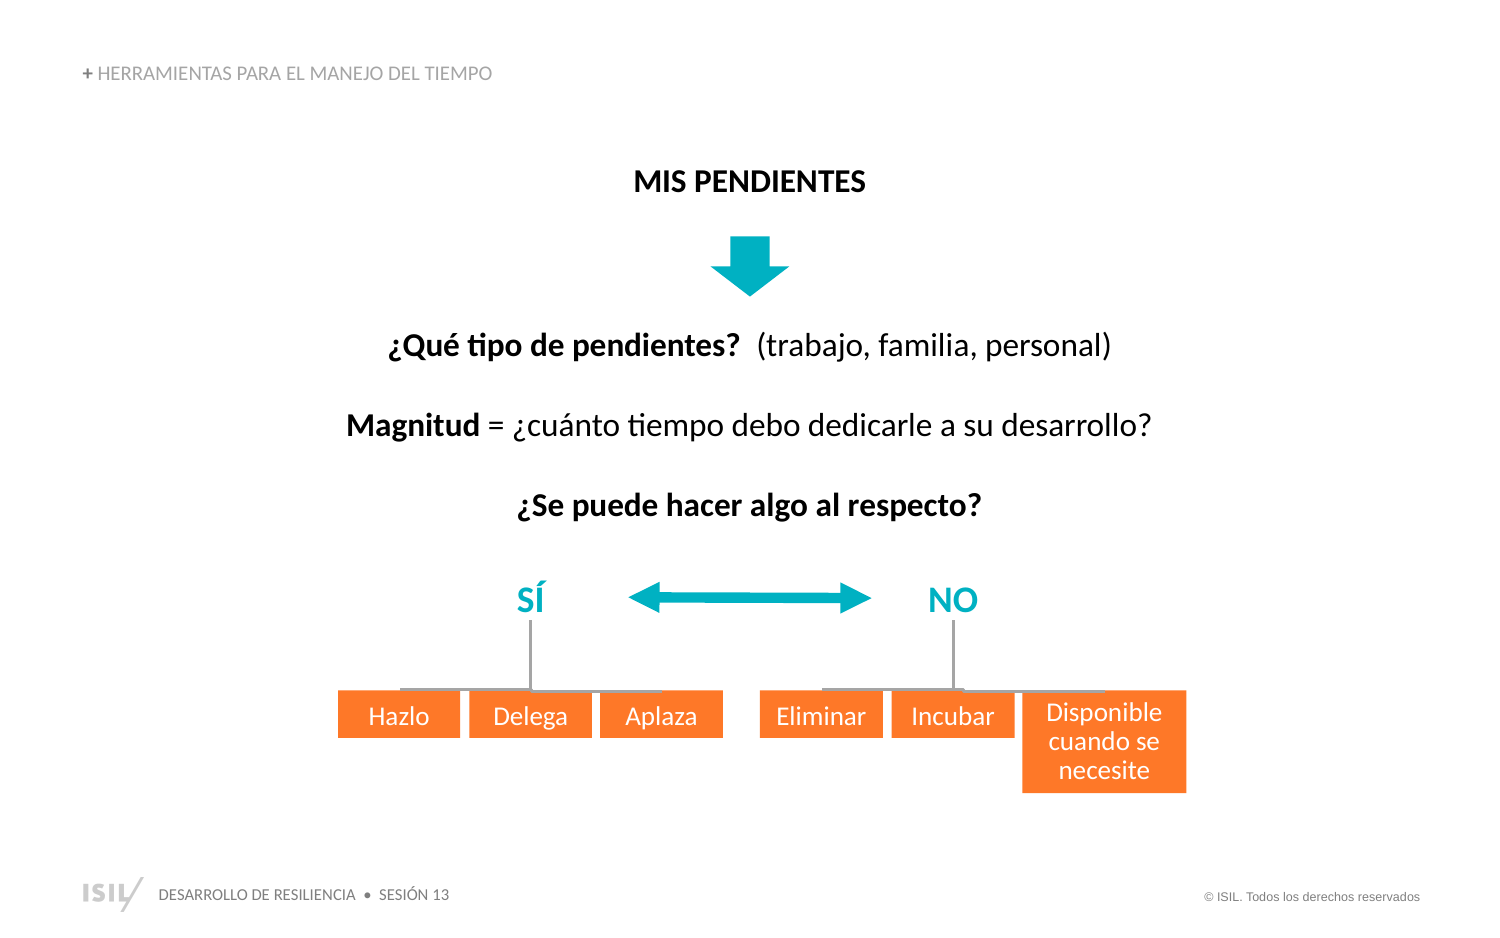

+ HERRAMIENTAS PARA EL MANEJO DEL TIEMPO
MIS PENDIENTES

¿Qué tipo de pendientes?  (trabajo, familia, personal)

Magnitud = ¿cuánto tiempo debo dedicarle a su desarrollo?

¿Se puede hacer algo al respecto?
SÍ
NO
Hazlo
Delega
Aplaza
Eliminar
Incubar
Disponible cuando se necesite